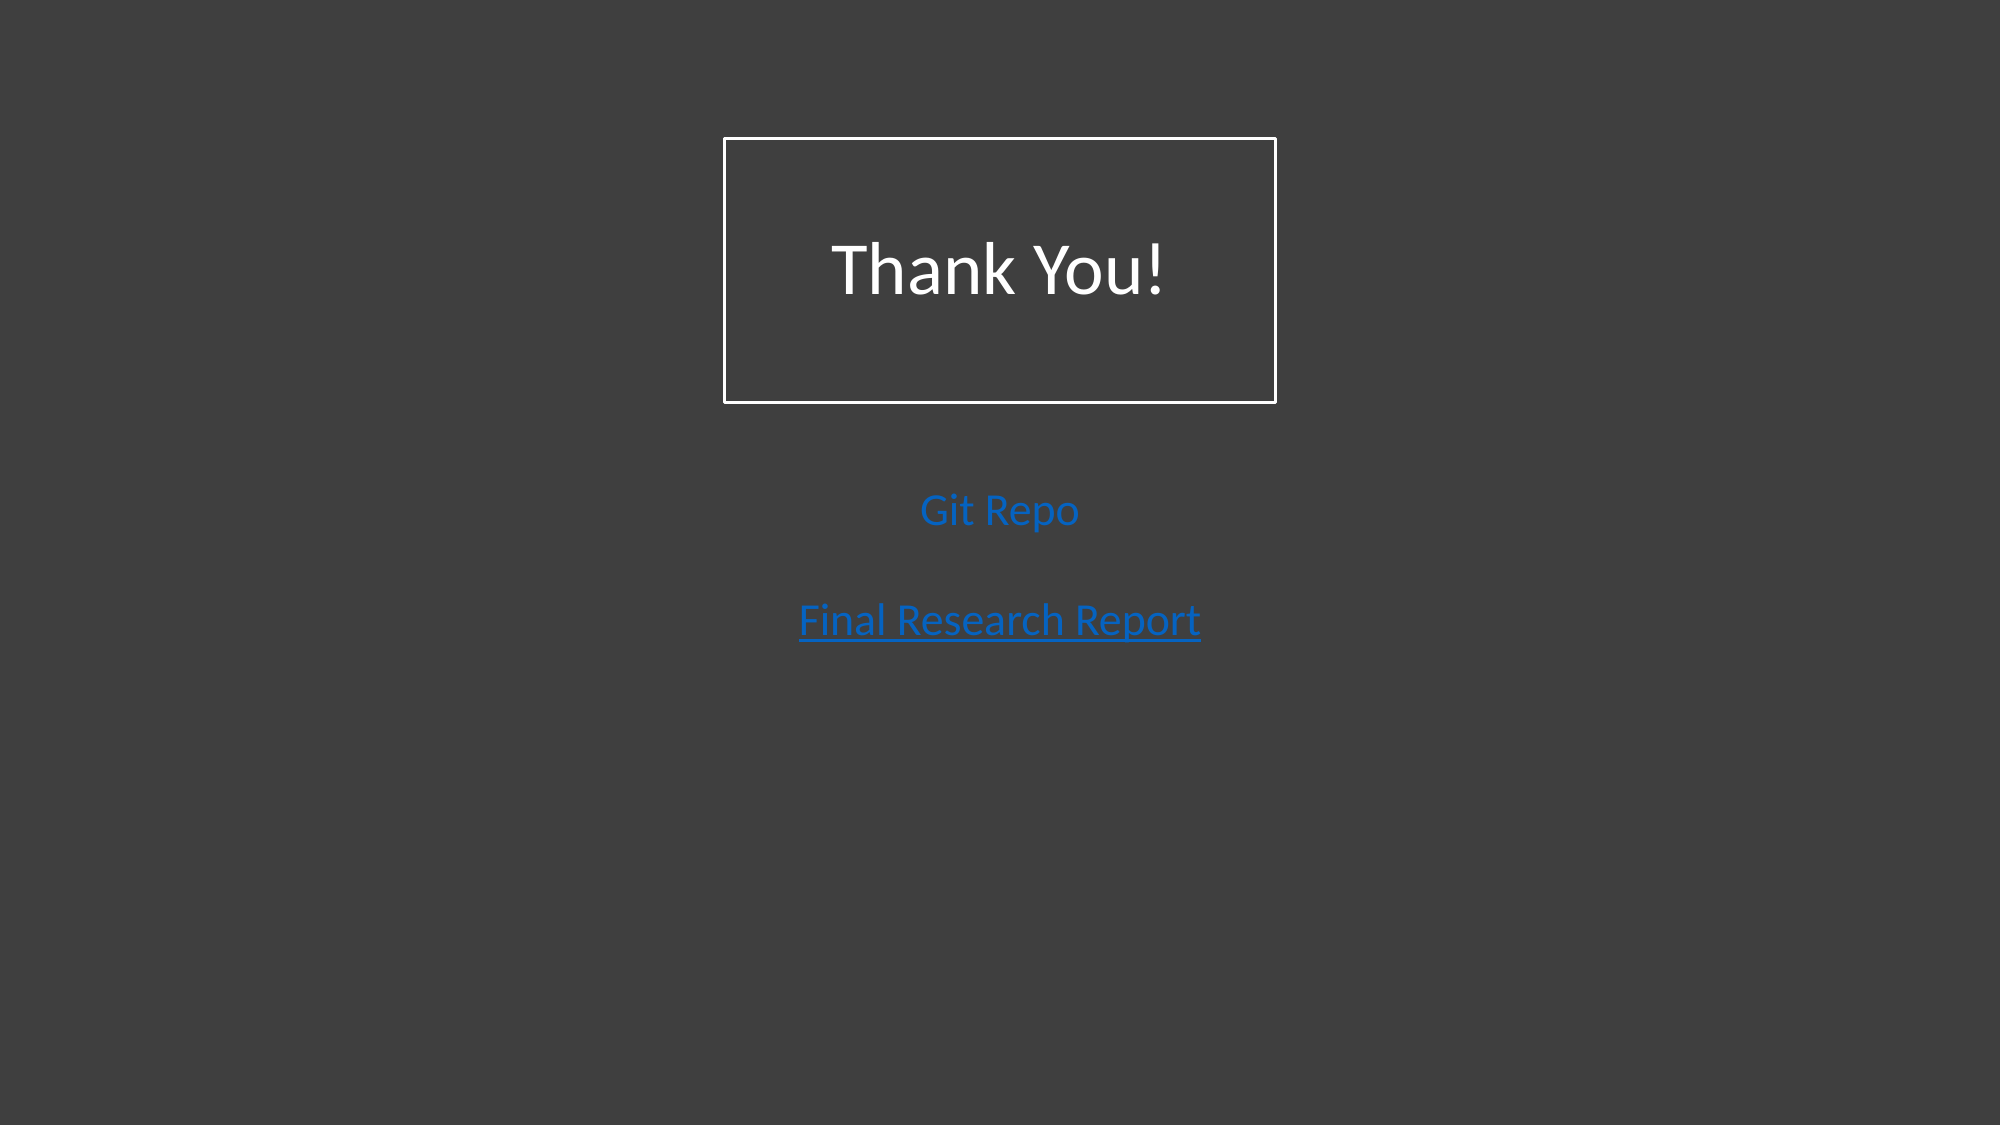

Git Repo

Final Research Report
# Thank You!